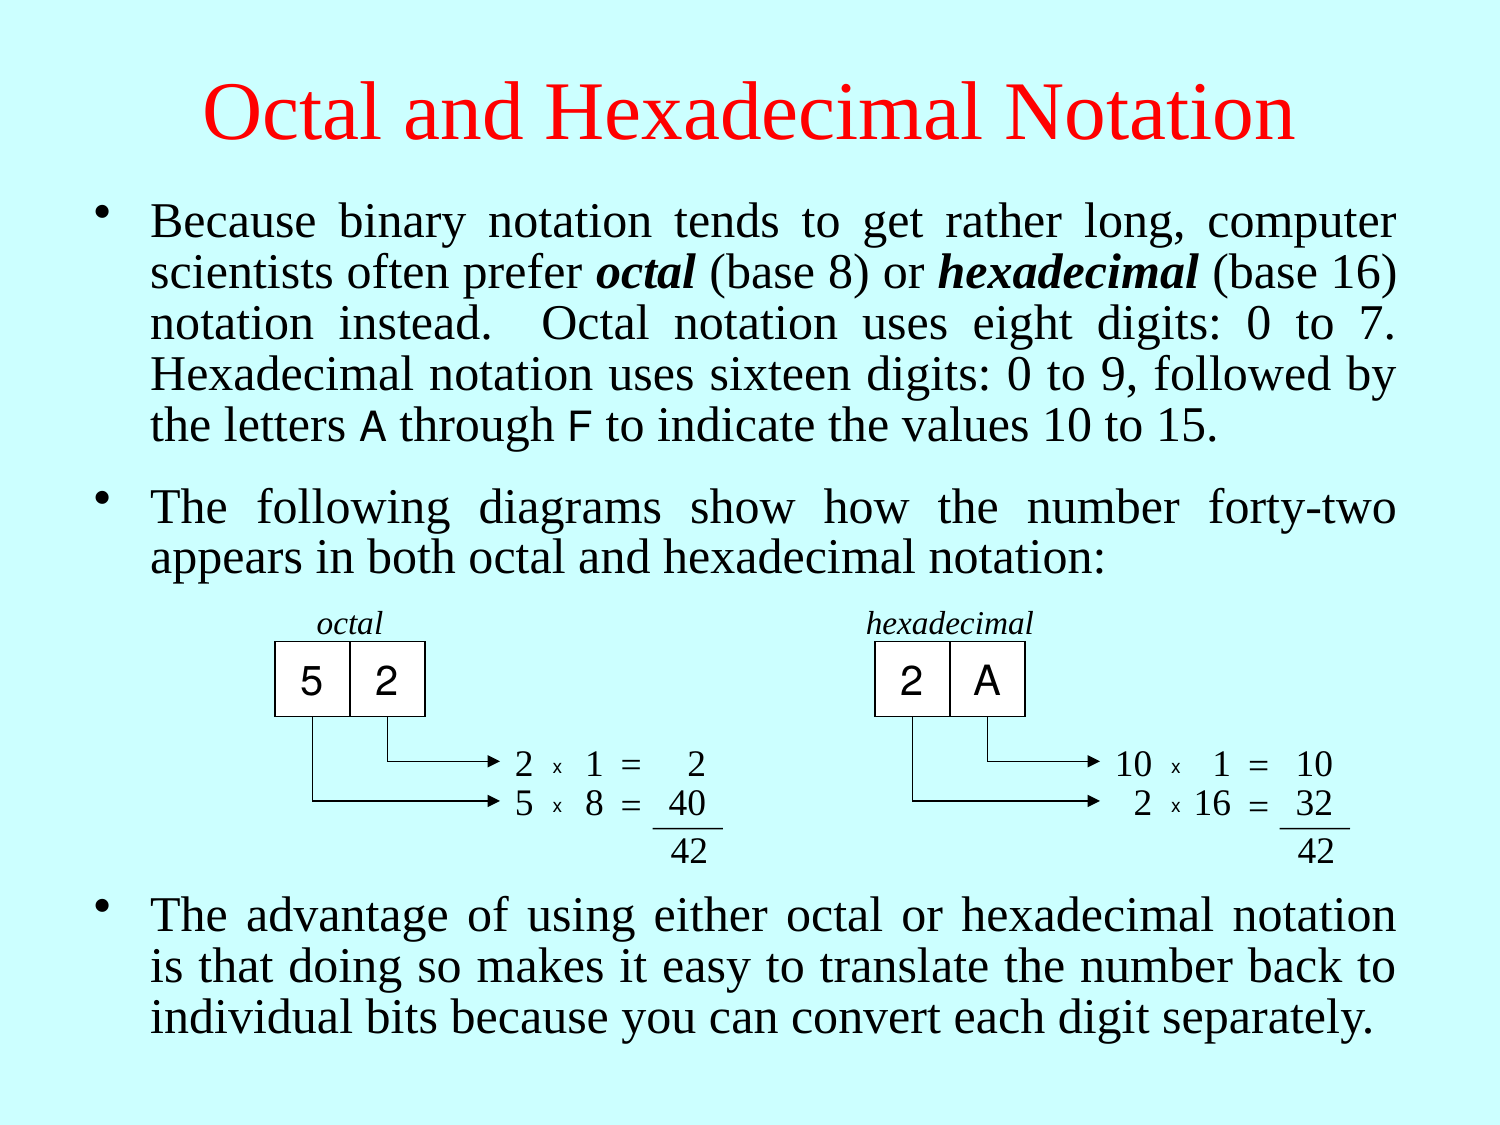

# Octal and Hexadecimal Notation
Because binary notation tends to get rather long, computer scientists often prefer octal (base 8) or hexadecimal (base 16) notation instead.  Octal notation uses eight digits: 0 to 7. Hexadecimal notation uses sixteen digits: 0 to 9, followed by the letters A through F to indicate the values 10 to 15.
The following diagrams show how the number forty-two appears in both octal and hexadecimal notation:
octal
hexadecimal
5
2
2
A
1
1
2  x
2
10  x
10
=
=
8
16
5  x
40
02  x
32
=
=
42
42

The advantage of using either octal or hexadecimal notation is that doing so makes it easy to translate the number back to individual bits because you can convert each digit separately.